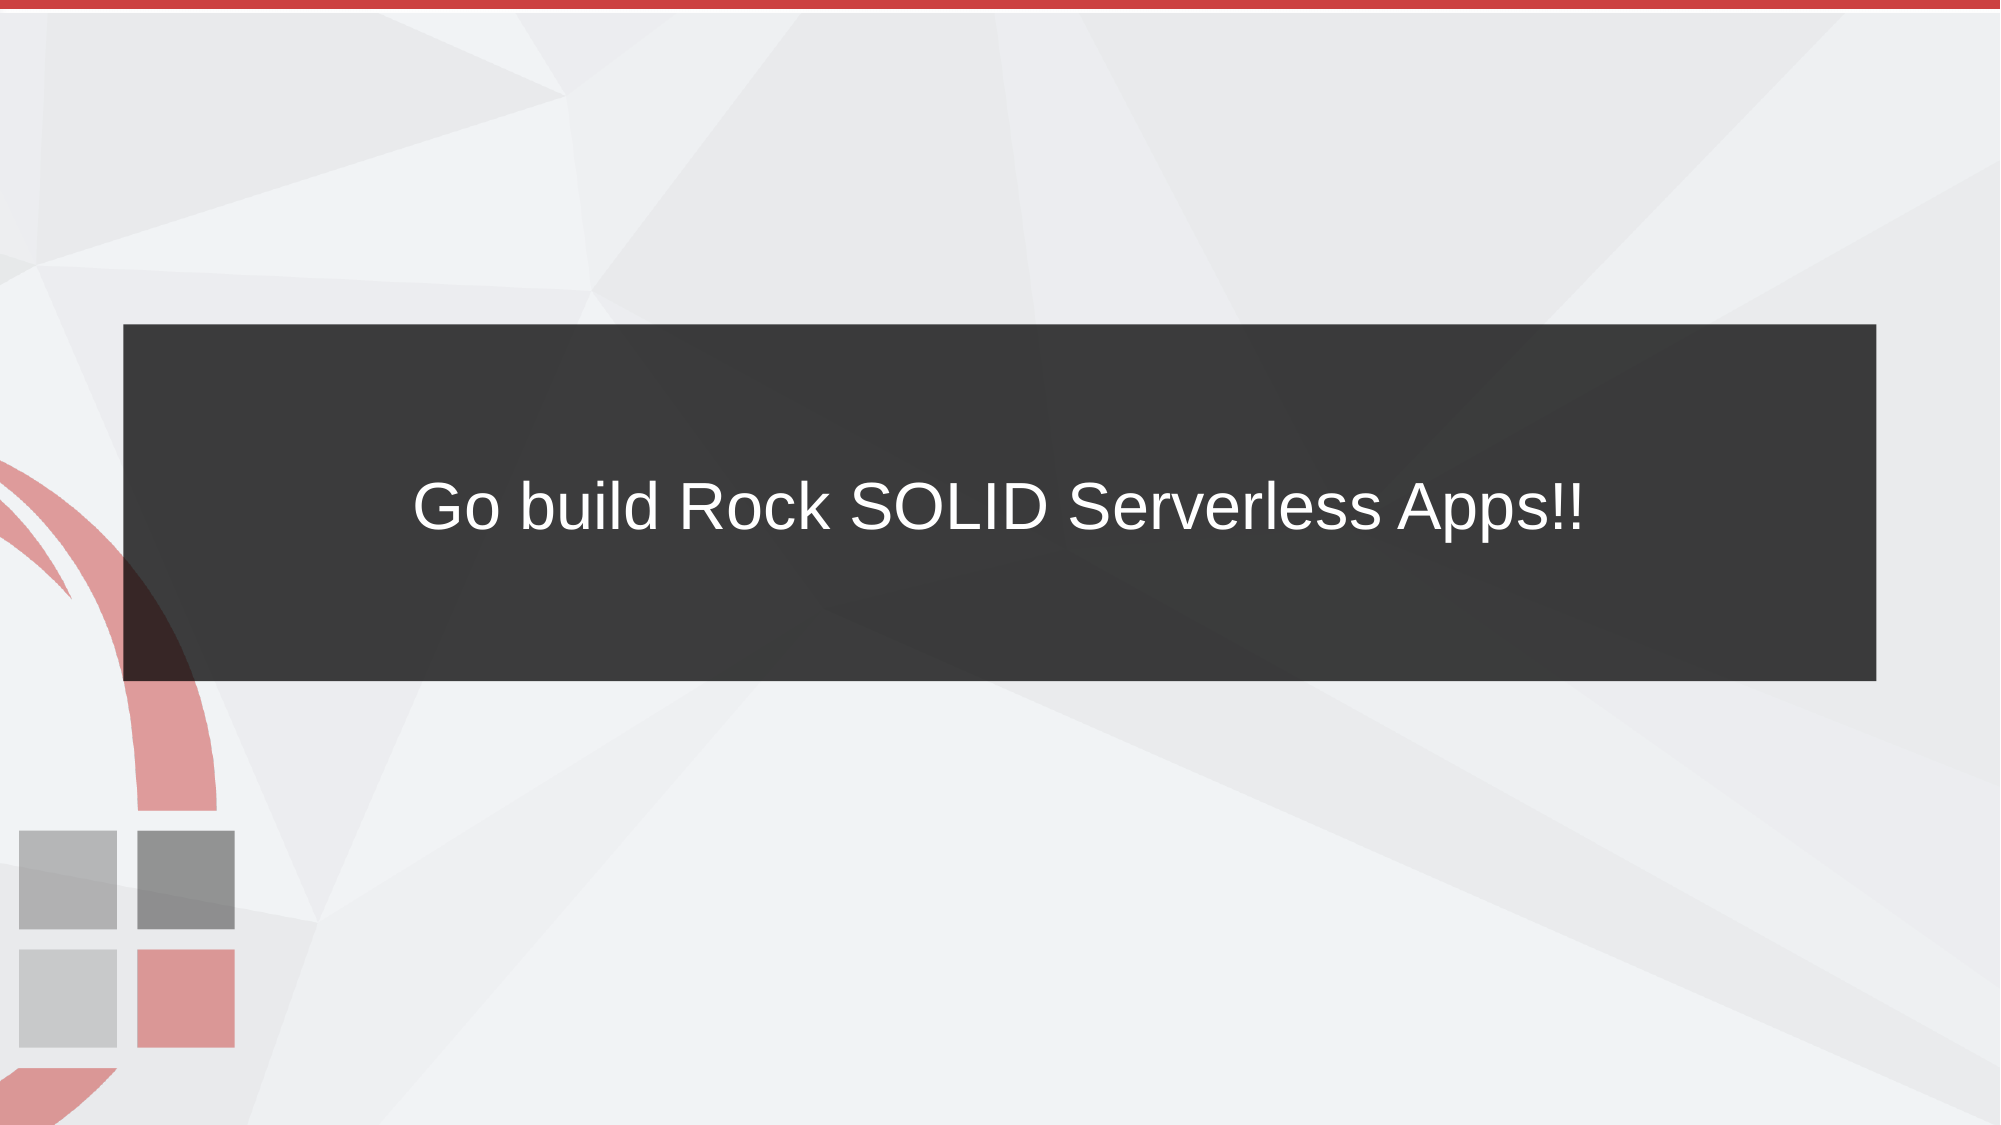

# Go build Rock SOLID Serverless Apps!!